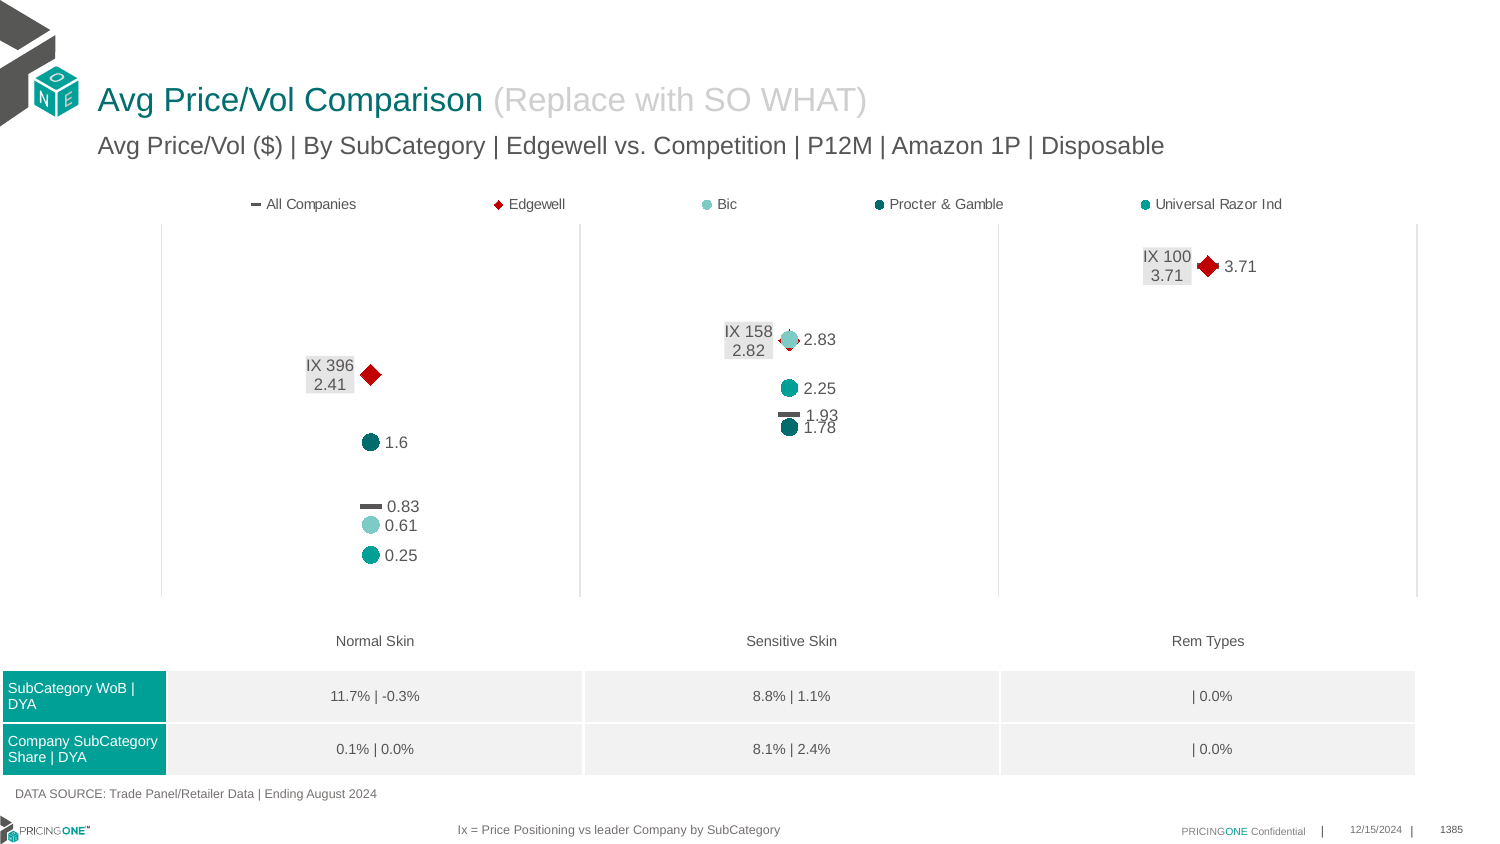

# Avg Price/Vol Comparison (Replace with SO WHAT)
Avg Price/Vol ($) | By SubCategory | Edgewell vs. Competition | P12M | Amazon 1P | Disposable

### Chart

| Category | All Companies | Edgewell | Bic | Procter & Gamble | Universal Razor Ind |
|---|---|---|---|---|---|
| IX 396 | 0.83 | 2.41 | 0.61 | 1.6 | 0.25 |
| IX 158 | 1.93 | 2.82 | 2.83 | 1.78 | 2.25 |
| IX 100 | 3.71 | 3.71 | None | None | None |
|  | Normal Skin | Sensitive Skin | Rem Types |
| --- | --- | --- | --- |
| SubCategory WoB | DYA | 11.7% | -0.3% | 8.8% | 1.1% | | 0.0% |
| Company SubCategory Share | DYA | 0.1% | 0.0% | 8.1% | 2.4% | | 0.0% |
DATA SOURCE: Trade Panel/Retailer Data | Ending August 2024
Ix = Price Positioning vs leader Company by SubCategory
12/15/2024
1385